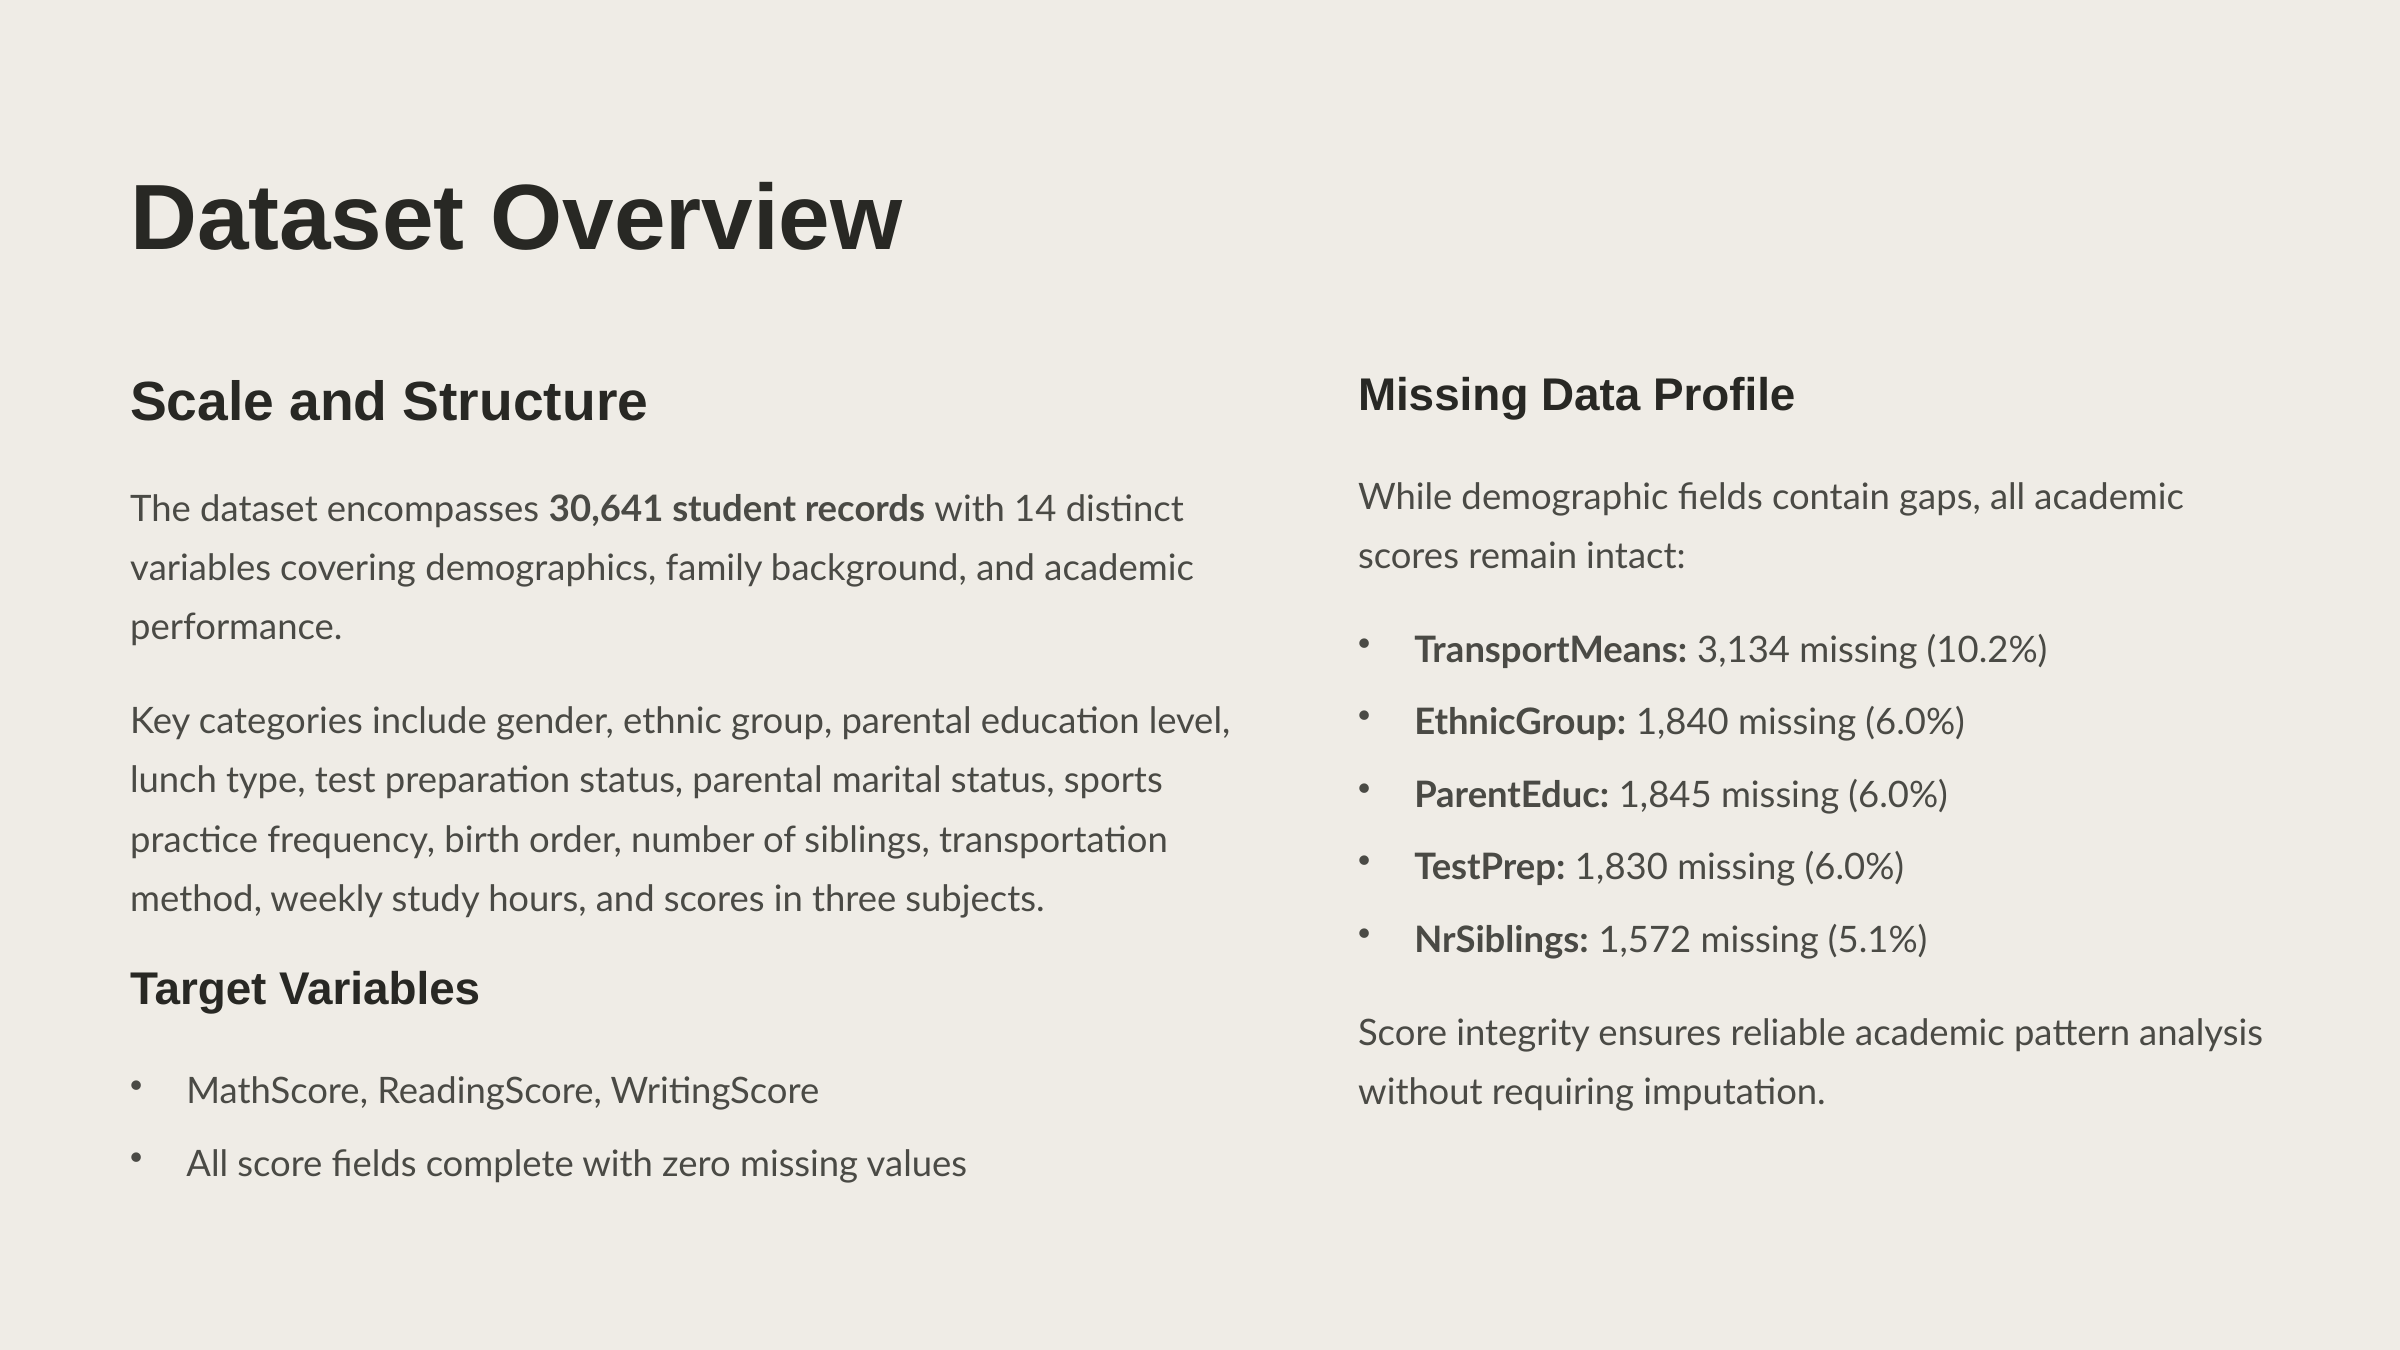

Dataset Overview
Scale and Structure
Missing Data Profile
While demographic fields contain gaps, all academic scores remain intact:
The dataset encompasses 30,641 student records with 14 distinct variables covering demographics, family background, and academic performance.
TransportMeans: 3,134 missing (10.2%)
Key categories include gender, ethnic group, parental education level, lunch type, test preparation status, parental marital status, sports practice frequency, birth order, number of siblings, transportation method, weekly study hours, and scores in three subjects.
EthnicGroup: 1,840 missing (6.0%)
ParentEduc: 1,845 missing (6.0%)
TestPrep: 1,830 missing (6.0%)
NrSiblings: 1,572 missing (5.1%)
Target Variables
Score integrity ensures reliable academic pattern analysis without requiring imputation.
MathScore, ReadingScore, WritingScore
All score fields complete with zero missing values